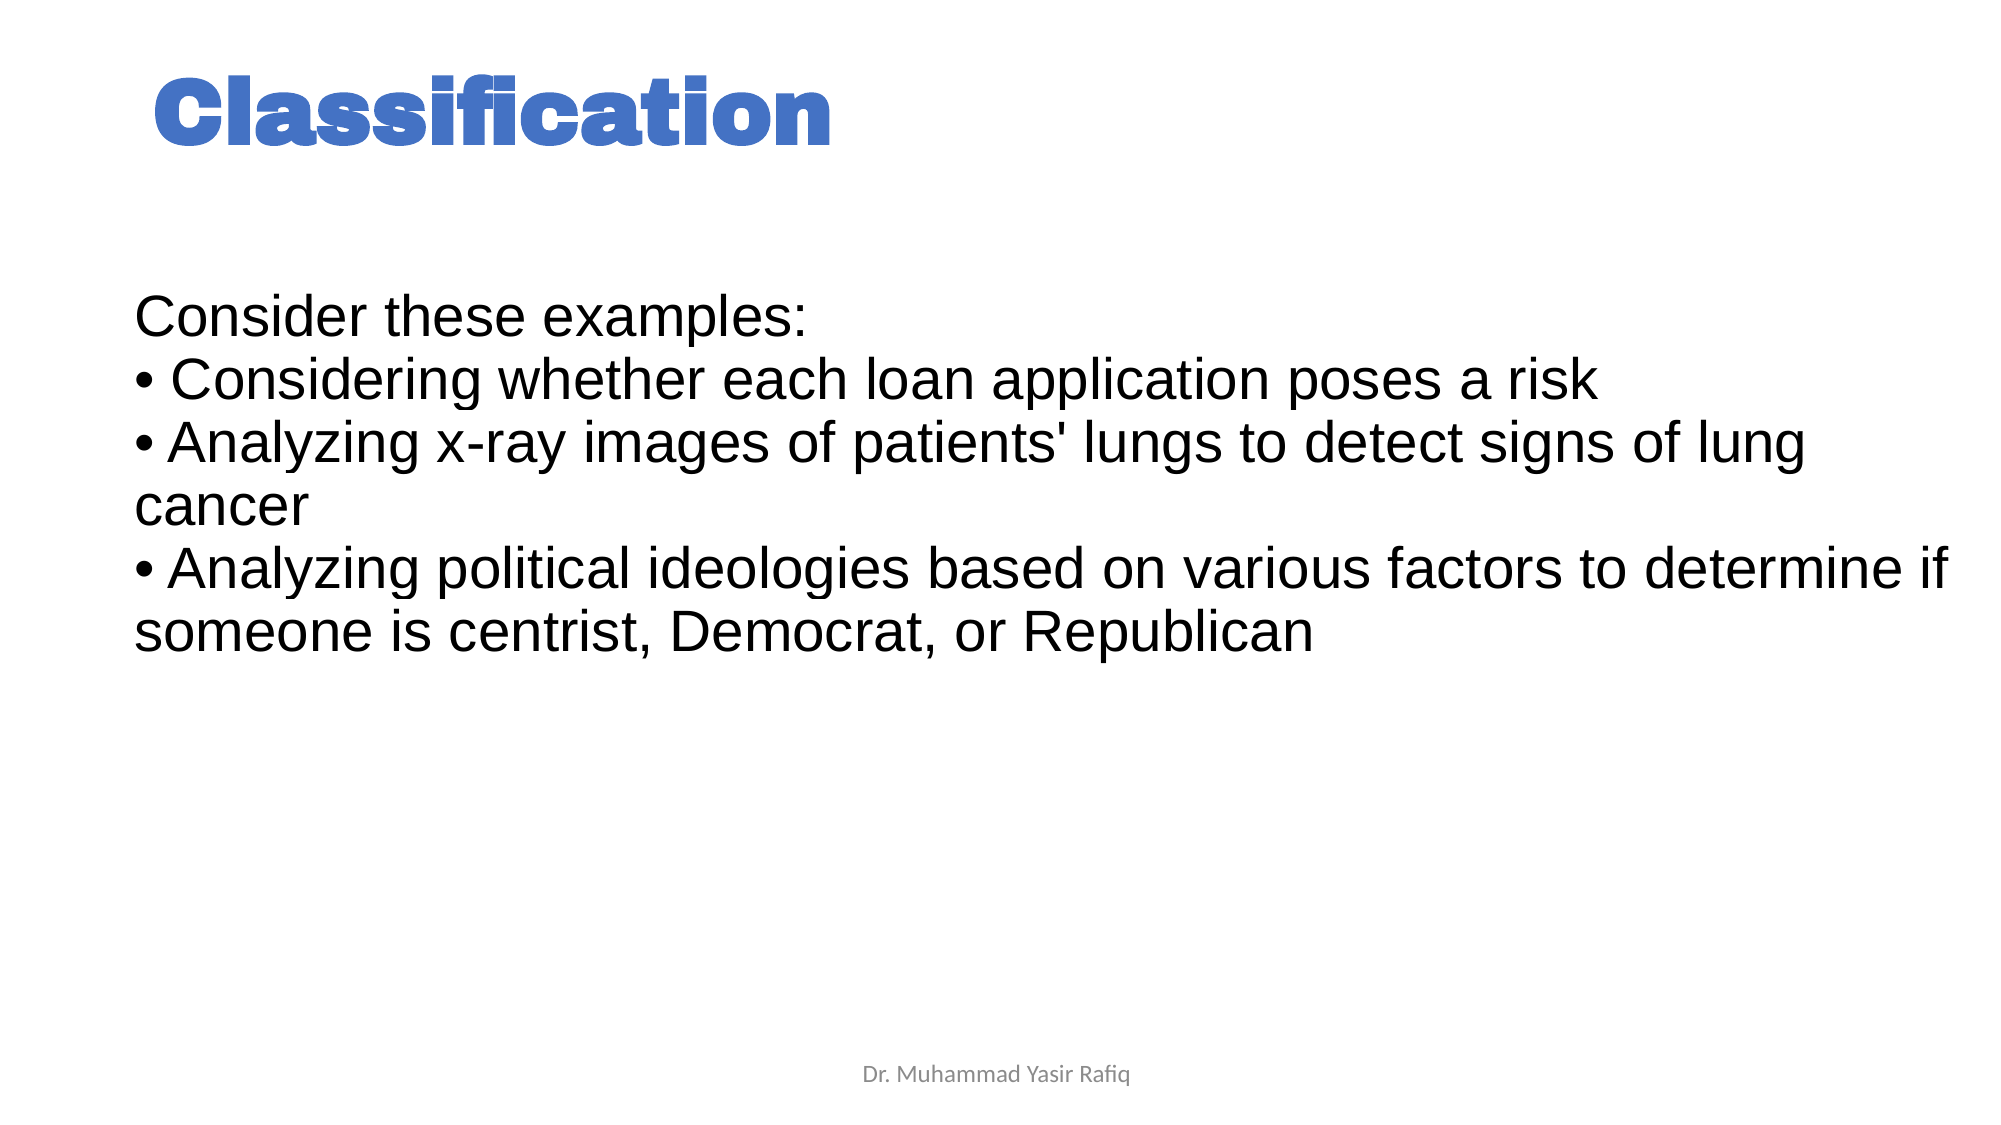

# Classification
Consider these examples:
• Considering whether each loan application poses a risk
• Analyzing x-ray images of patients' lungs to detect signs of lung cancer
• Analyzing political ideologies based on various factors to determine if someone is centrist, Democrat, or Republican
Dr. Muhammad Yasir Rafiq